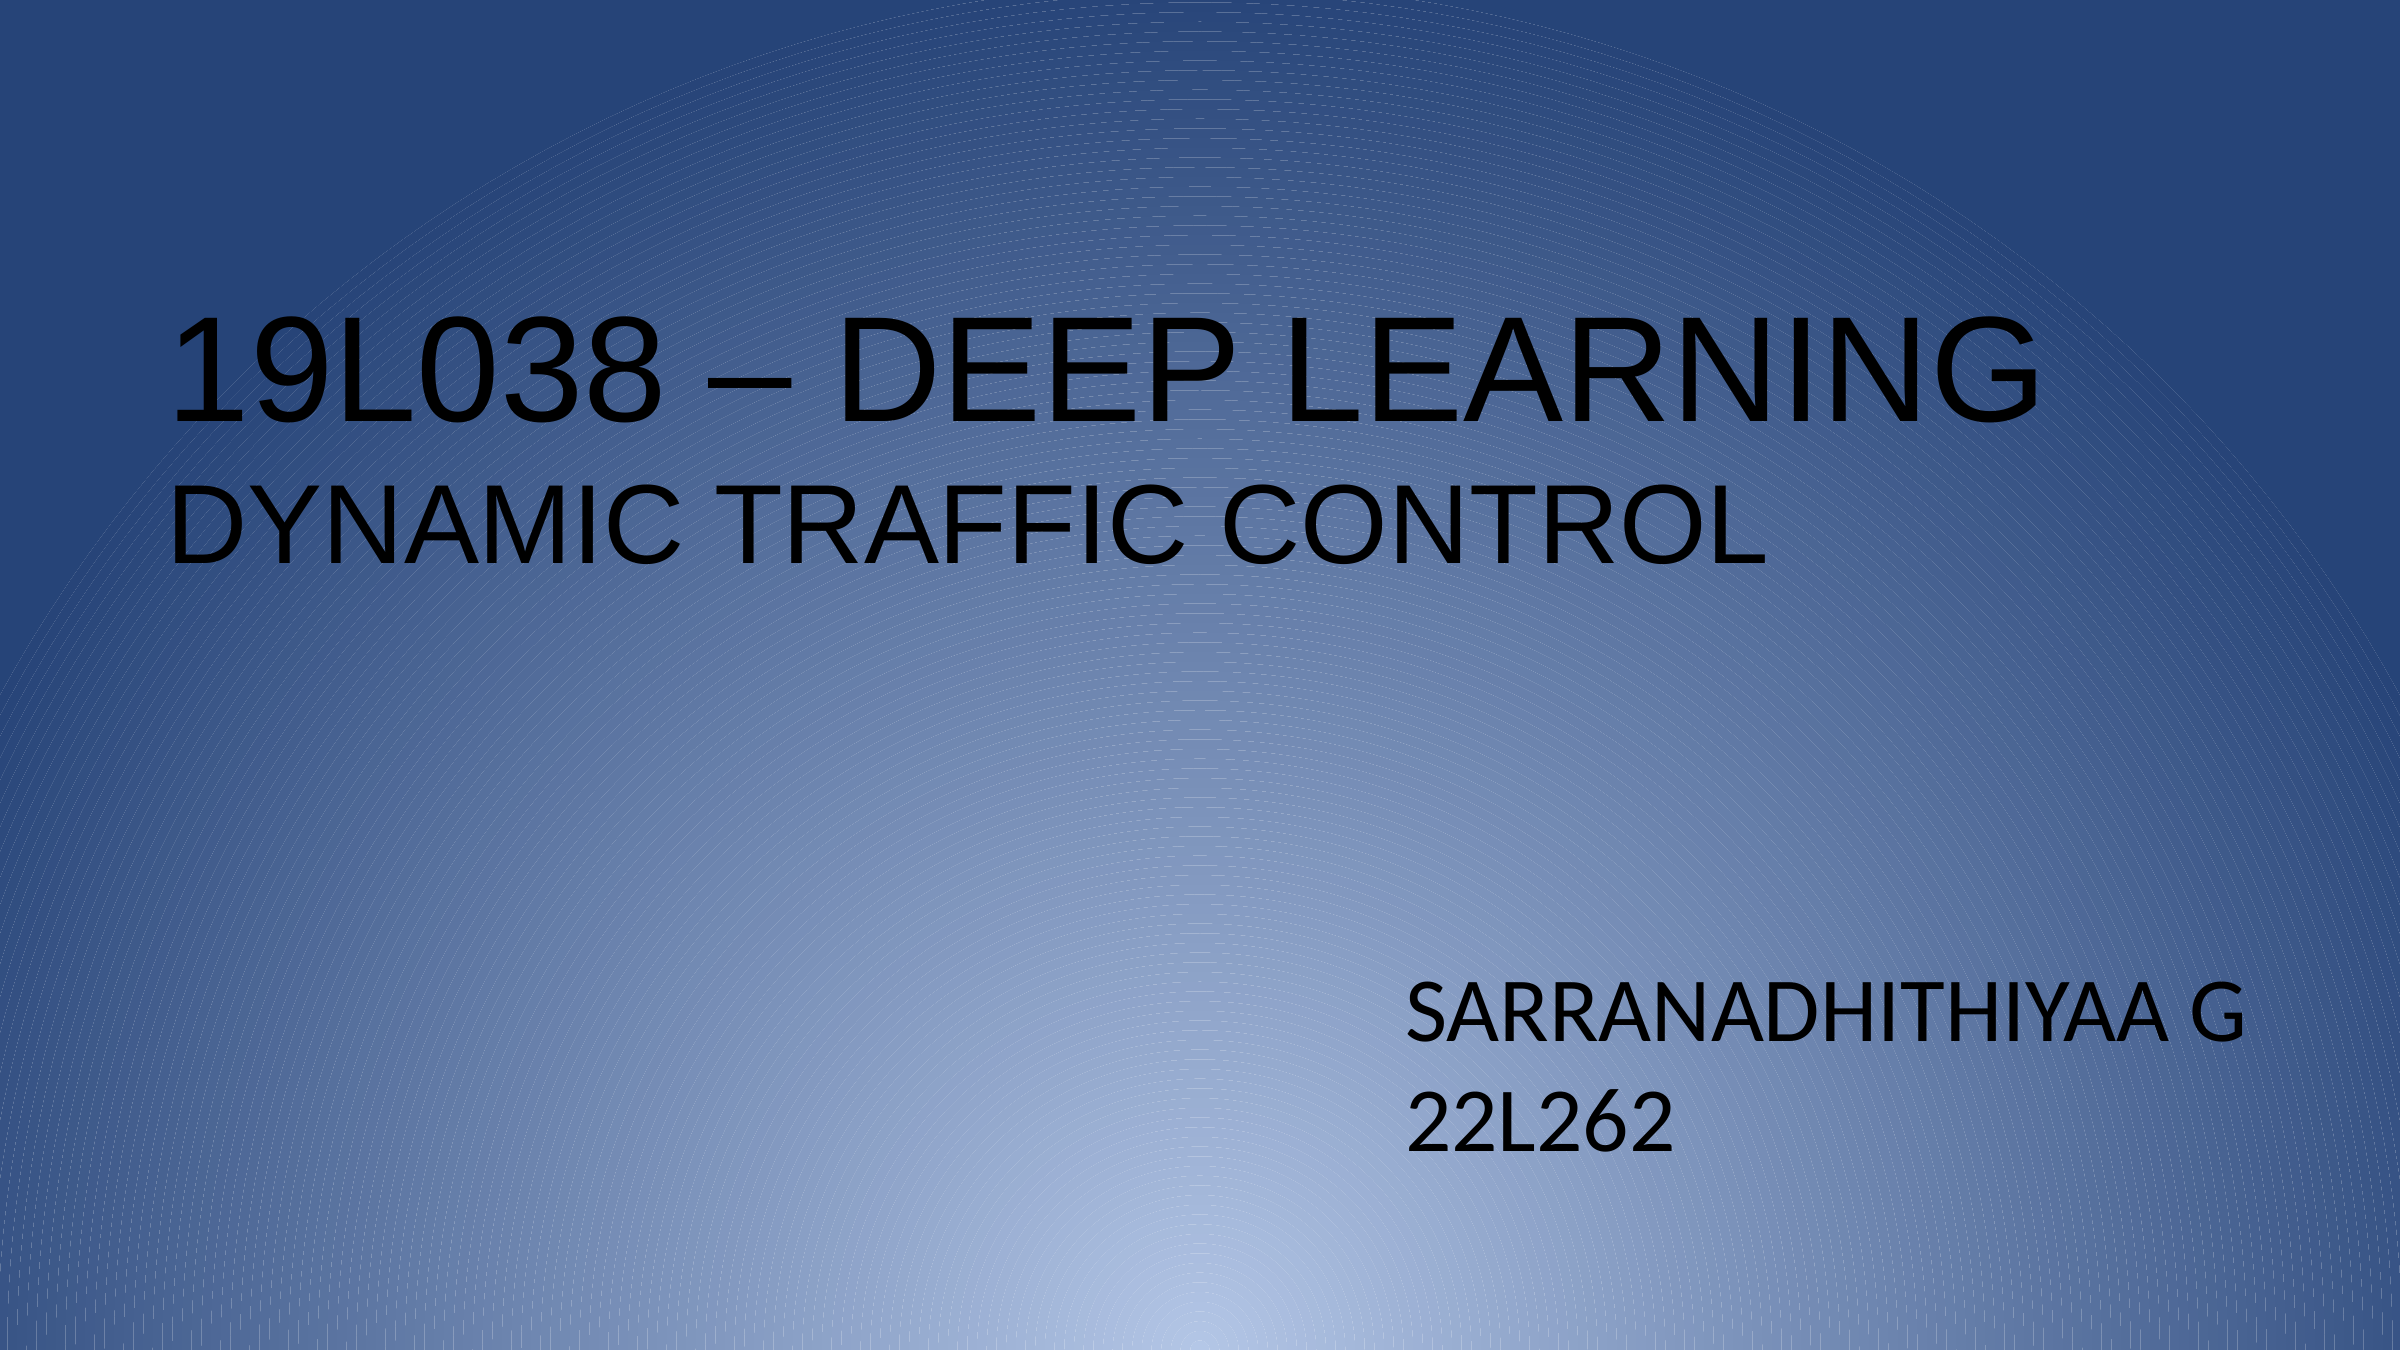

19L038 – DEEP LEARNING
DYNAMIC TRAFFIC CONTROL
SARRANADHITHIYAA G
22L262